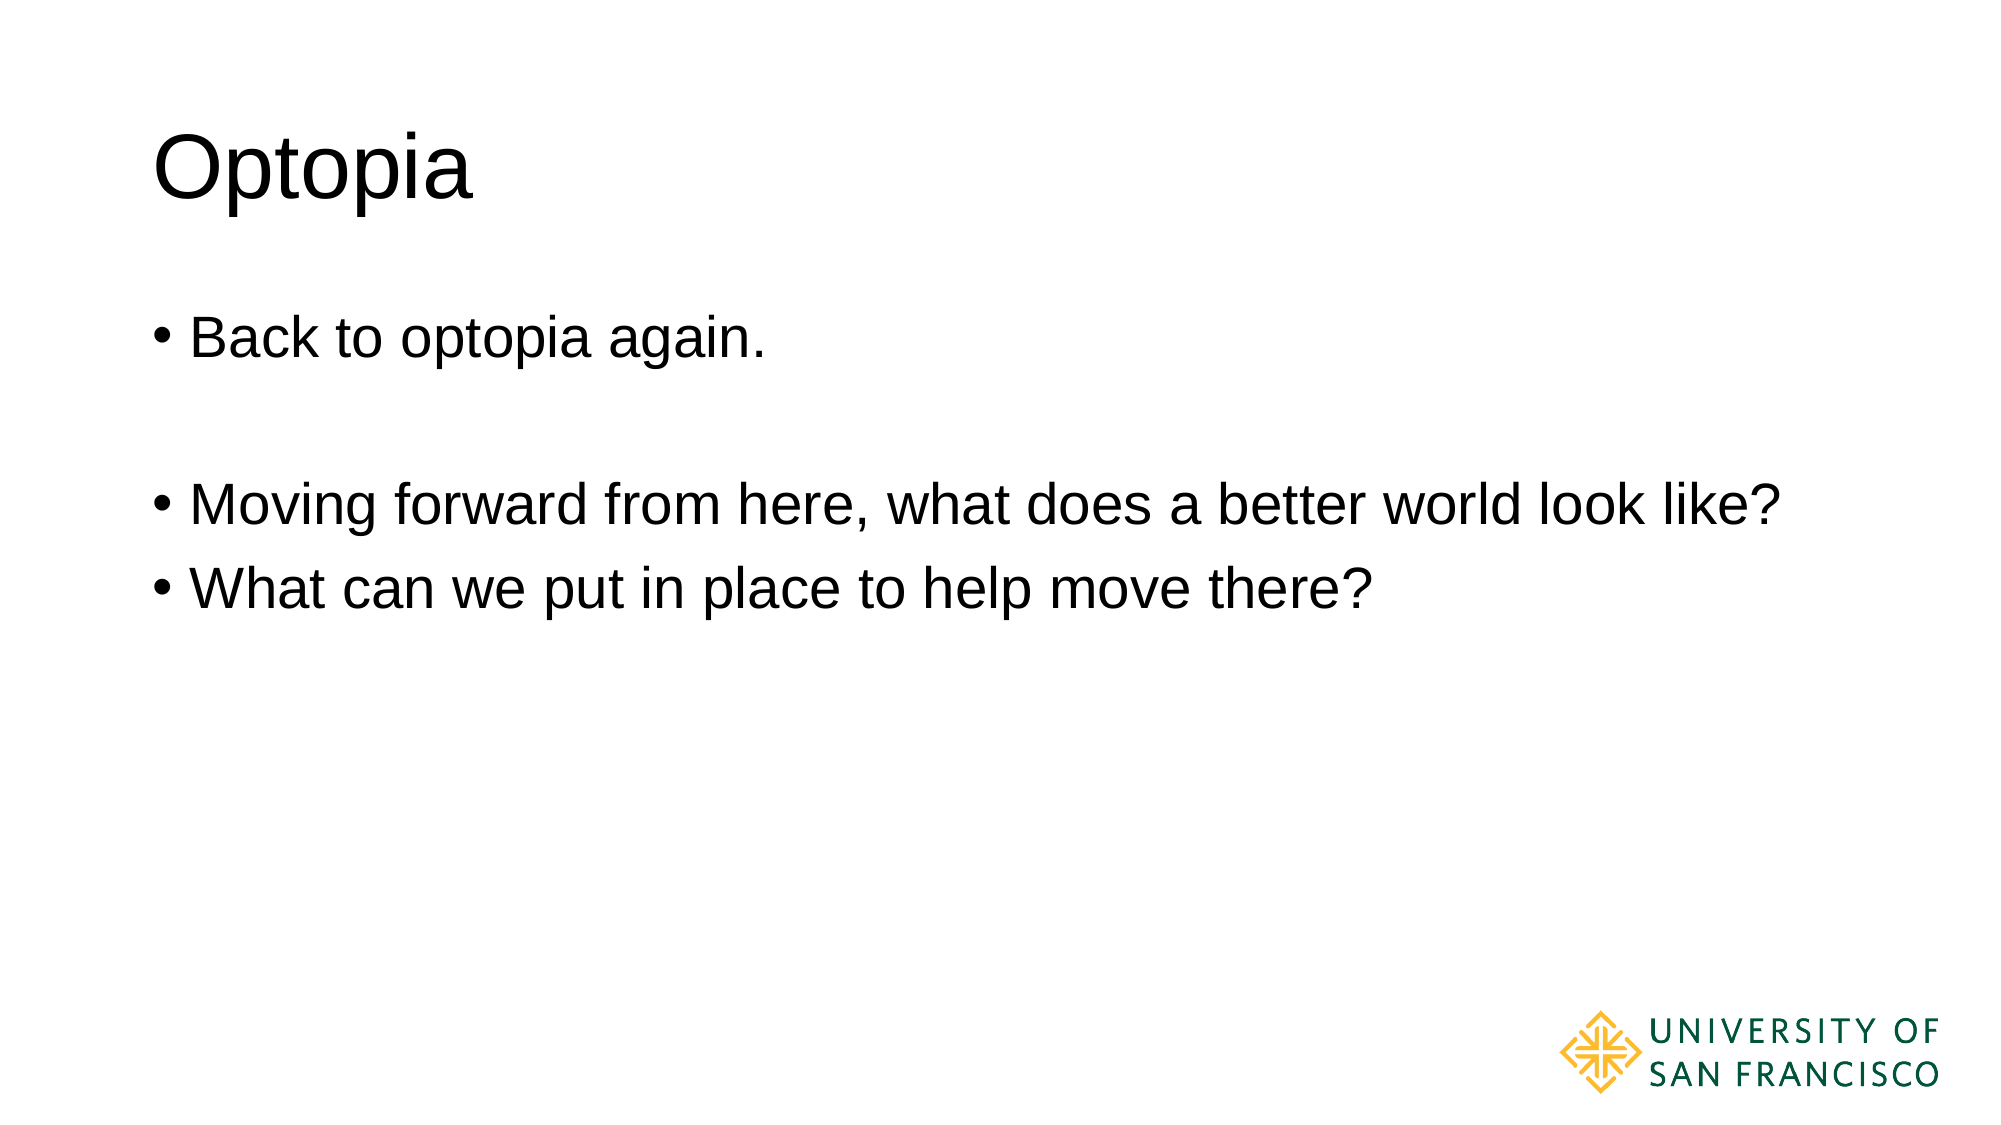

# Optopia
Back to optopia again.

Moving forward from here, what does a better world look like?
What can we put in place to help move there?